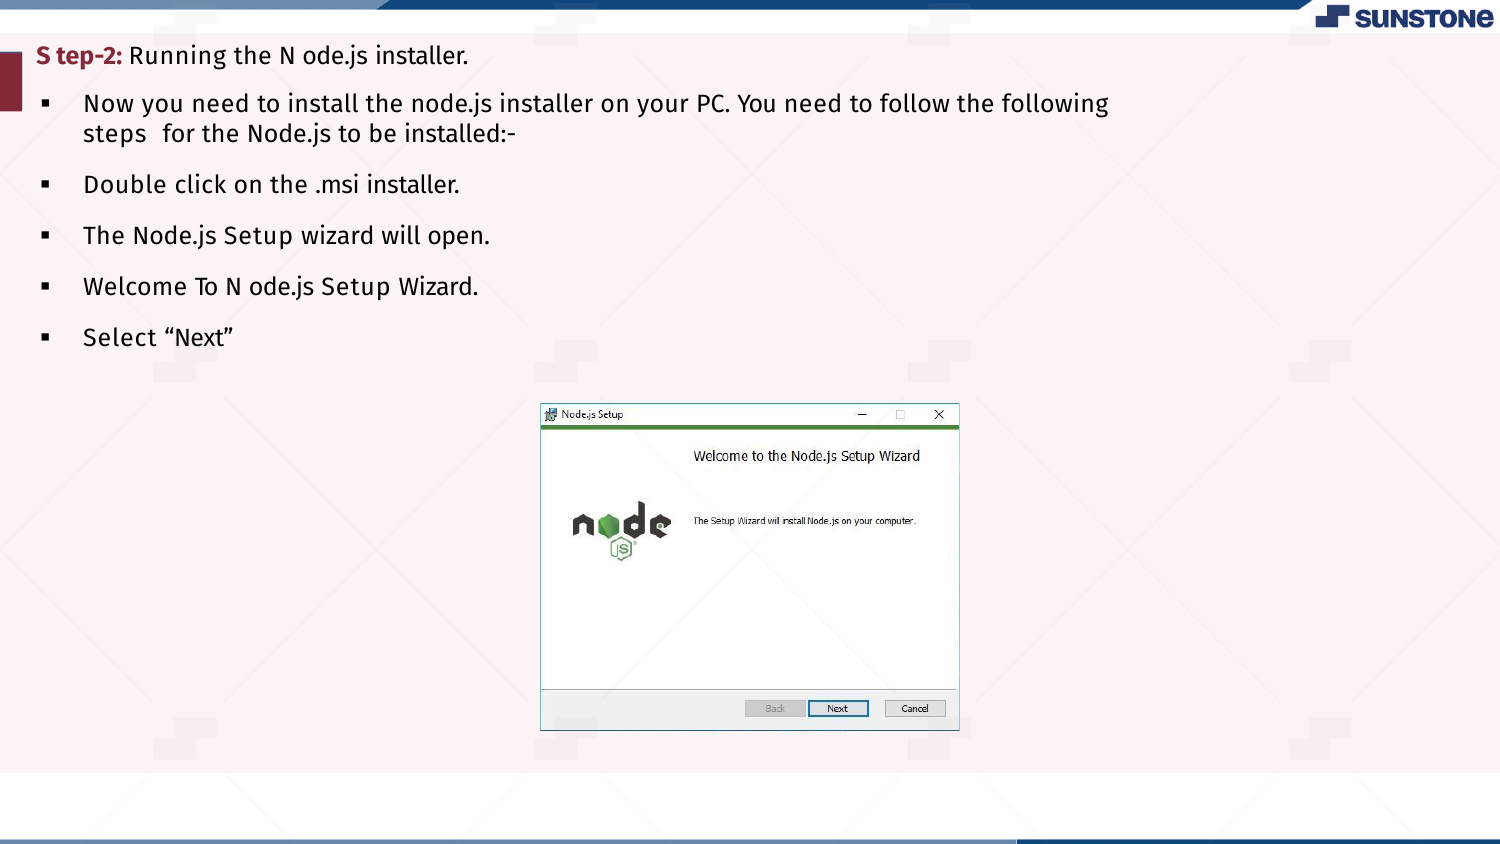

S tep-2: Running the N ode.js installer.
Now you need to install the node.js installer on your PC. You need to follow the following steps  for the Node.js to be installed:-
Double click on the .msi installer.
The Node.js Setup wizard will open.
Welcome To N ode.js Setup Wizard.
Select “Next”